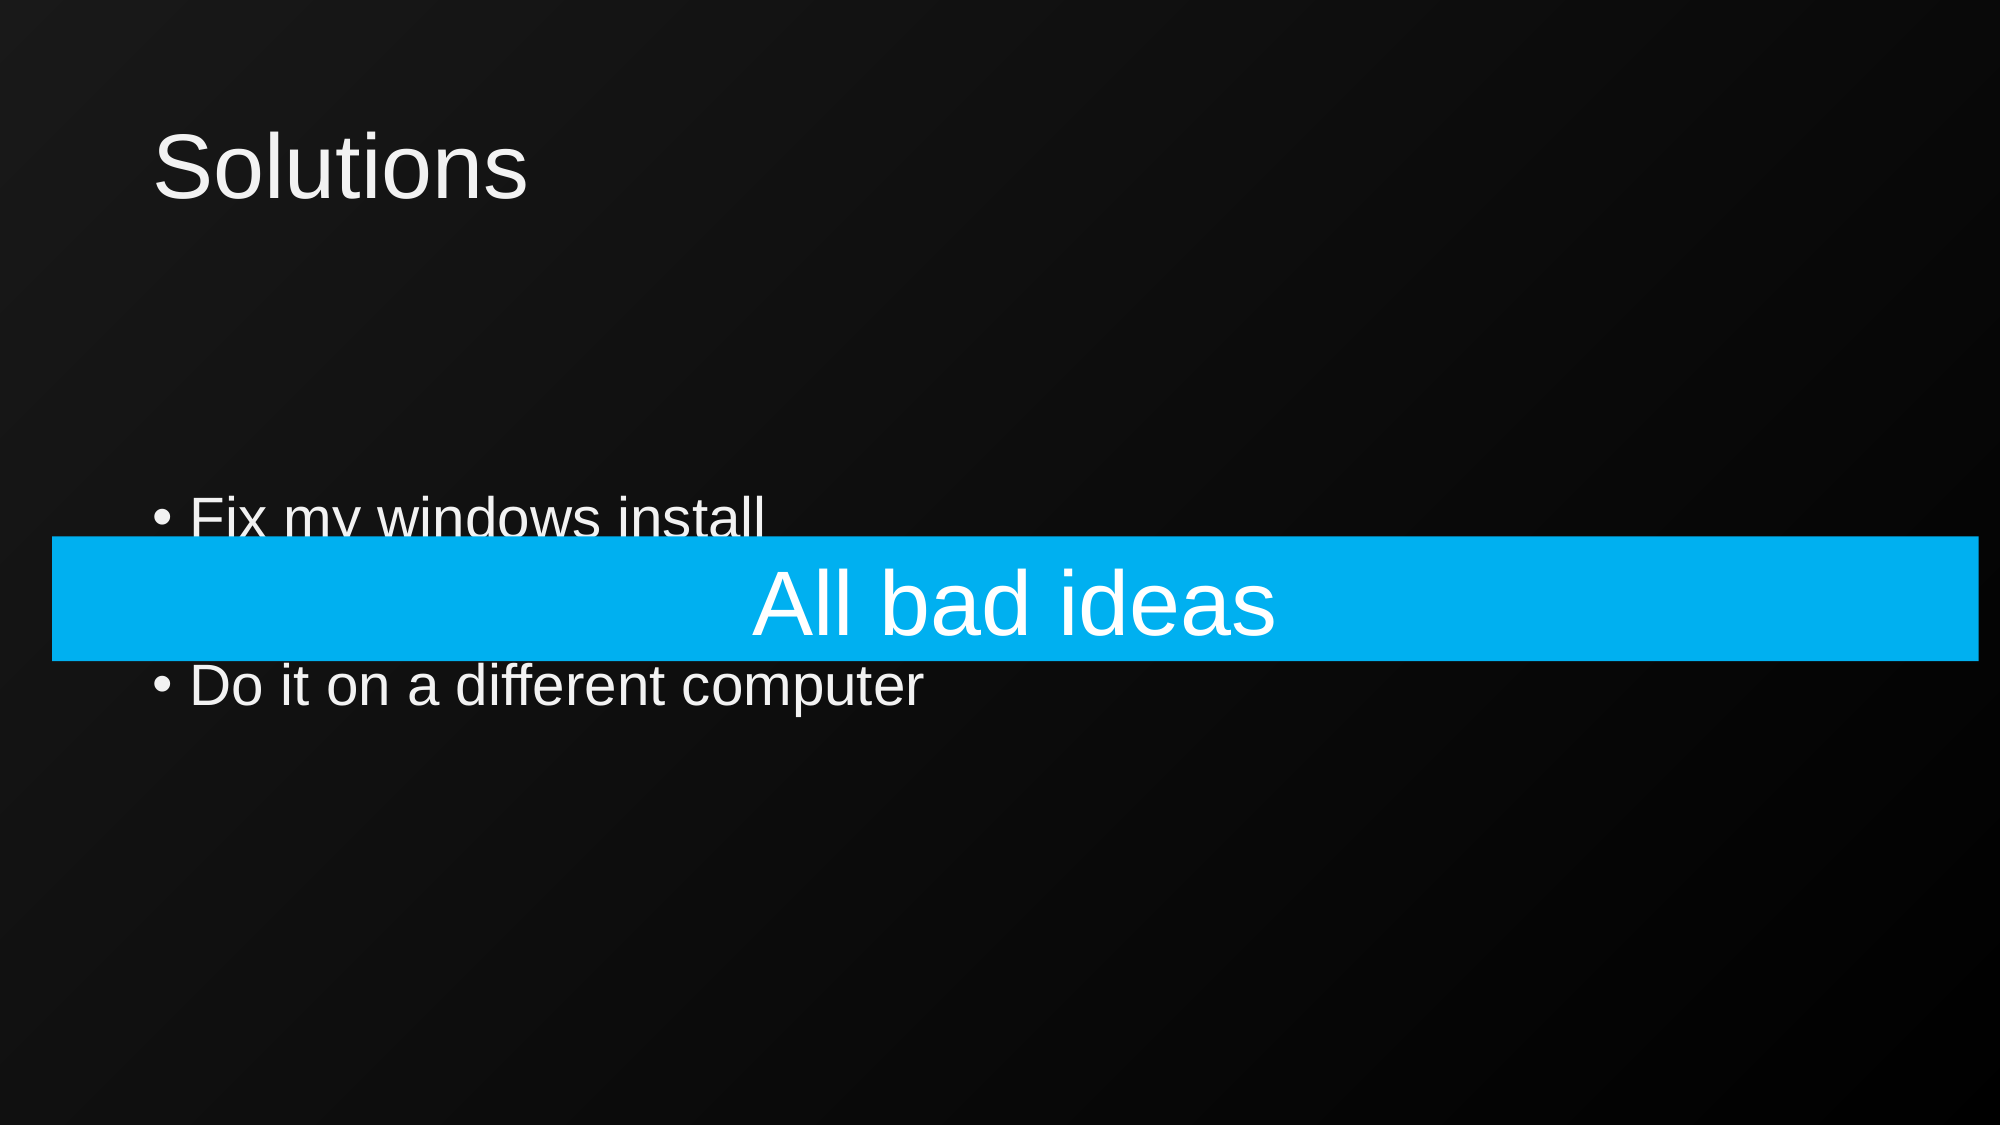

# Solutions

Fix my windows install
Give in and use the school computers
Do it on a different computer
All bad ideas